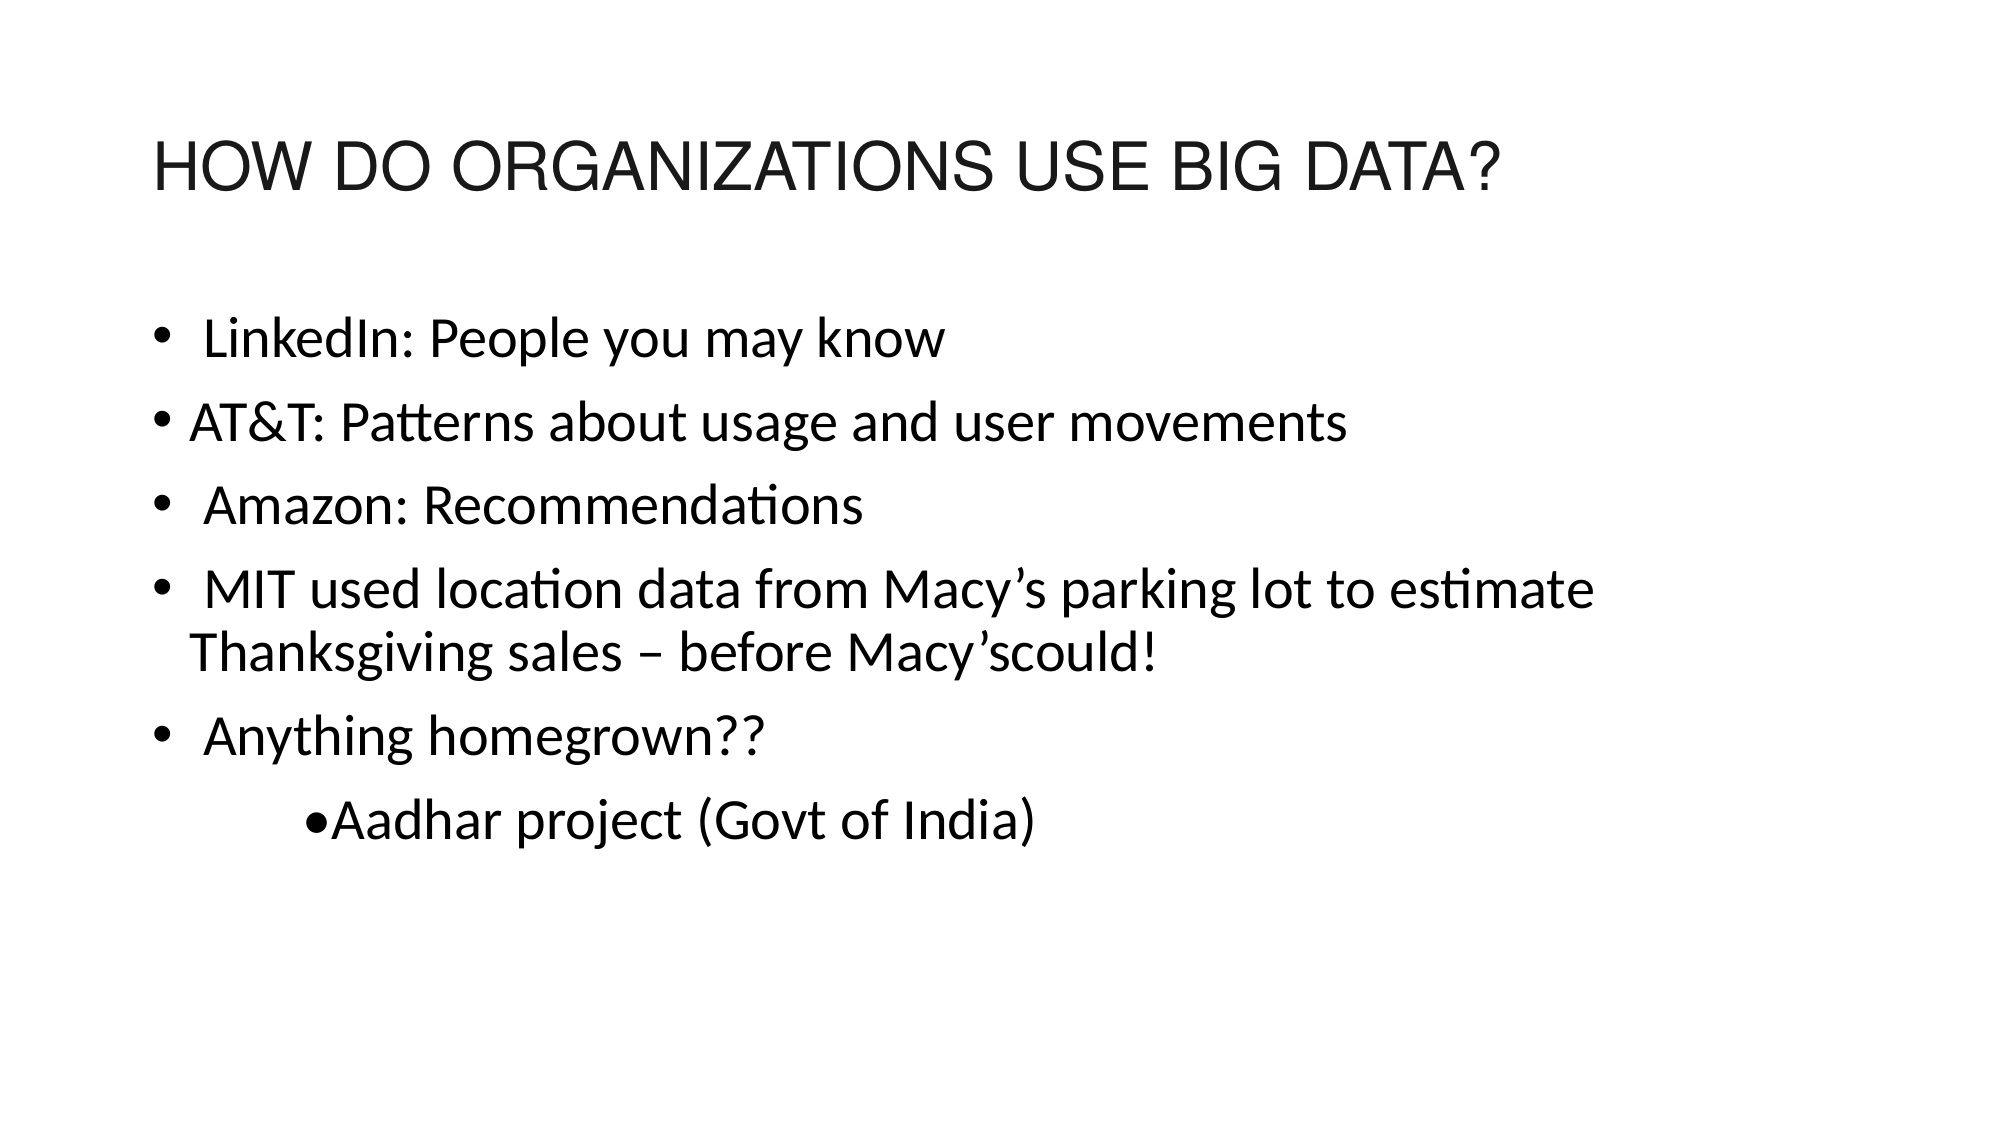

# HOW DO ORGANIZATIONS USE BIG DATA?
 LinkedIn: People you may know
AT&T: Patterns about usage and user movements
 Amazon: Recommendations
 MIT used location data from Macy’s parking lot to estimate Thanksgiving sales – before Macy’scould!
 Anything homegrown??
	•Aadhar project (Govt of India)